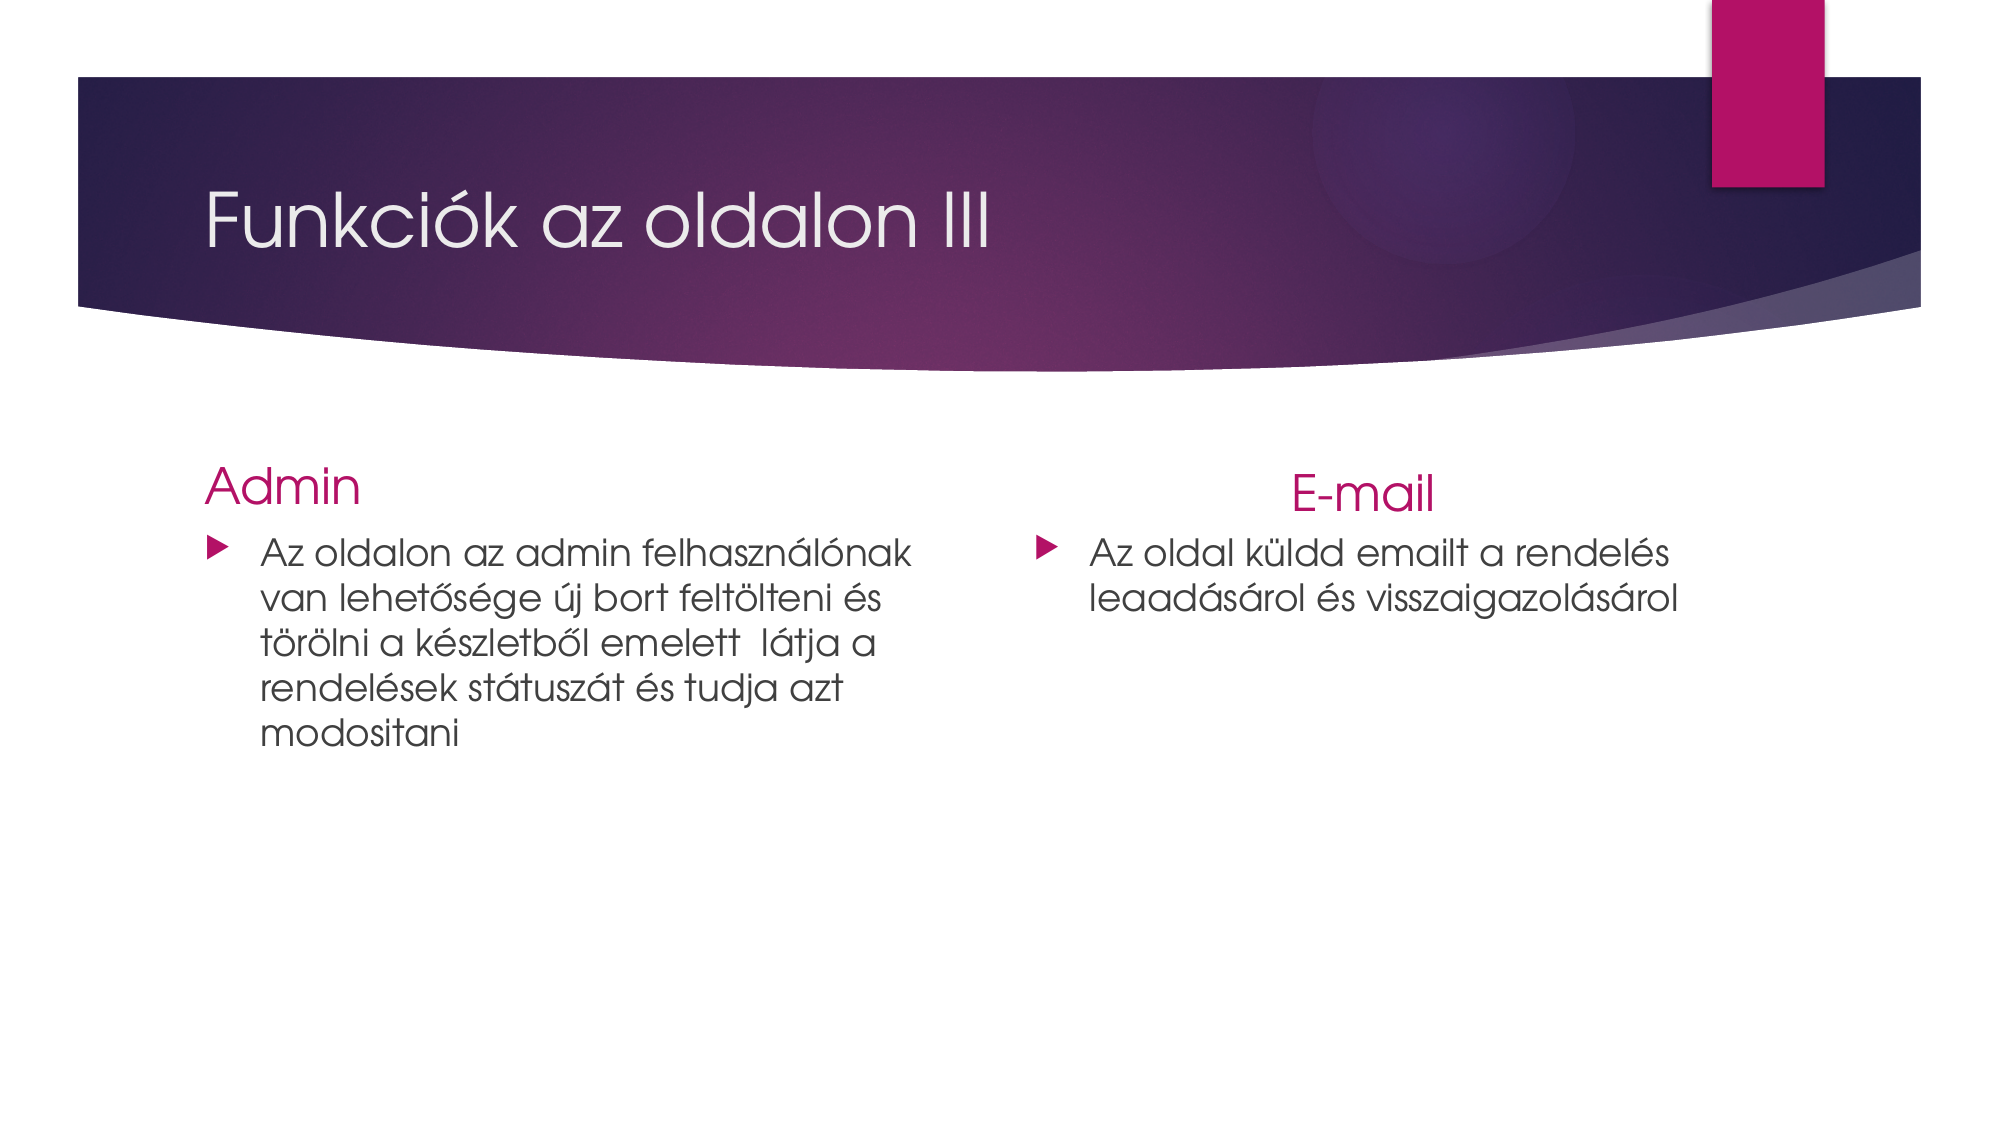

# Funkciók az oldalon III
Admin

                                                                        E-mail

Az oldalon az admin felhasználónak van lehetősége új bort feltölteni és törölni a készletből emelett  látja a rendelések státuszát és tudja azt modositani

Az oldal küldd emailt a rendelés leaadásárol és visszaigazolásárol